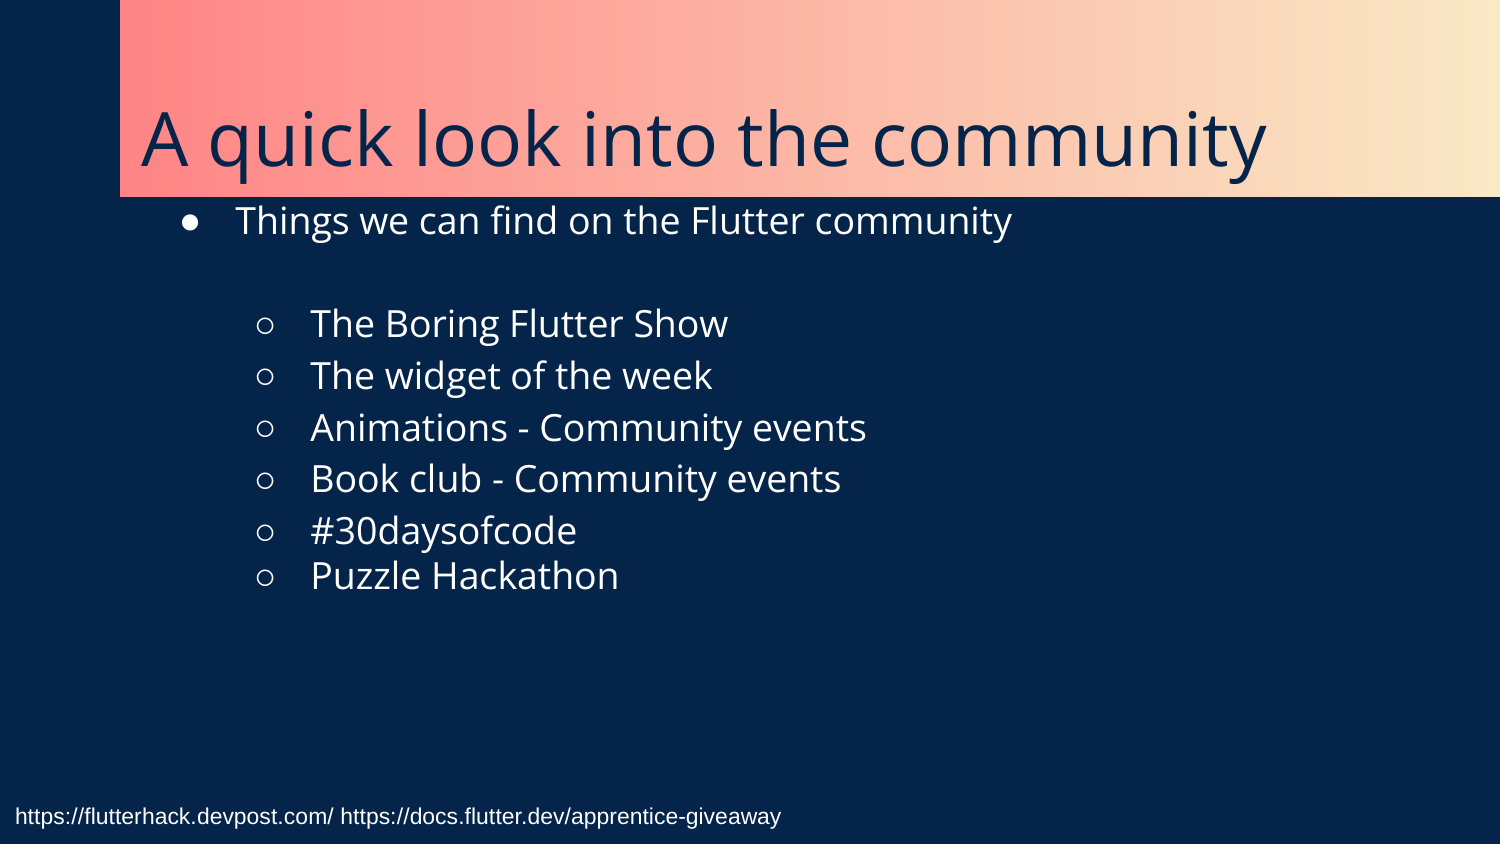

A quick look into the community
Things we can find on the Flutter community

The Boring Flutter Show
The widget of the week
Animations - Community events
Book club - Community events
#30daysofcode
Puzzle Hackathon

https://flutterhack.devpost.com/ https://docs.flutter.dev/apprentice-giveaway